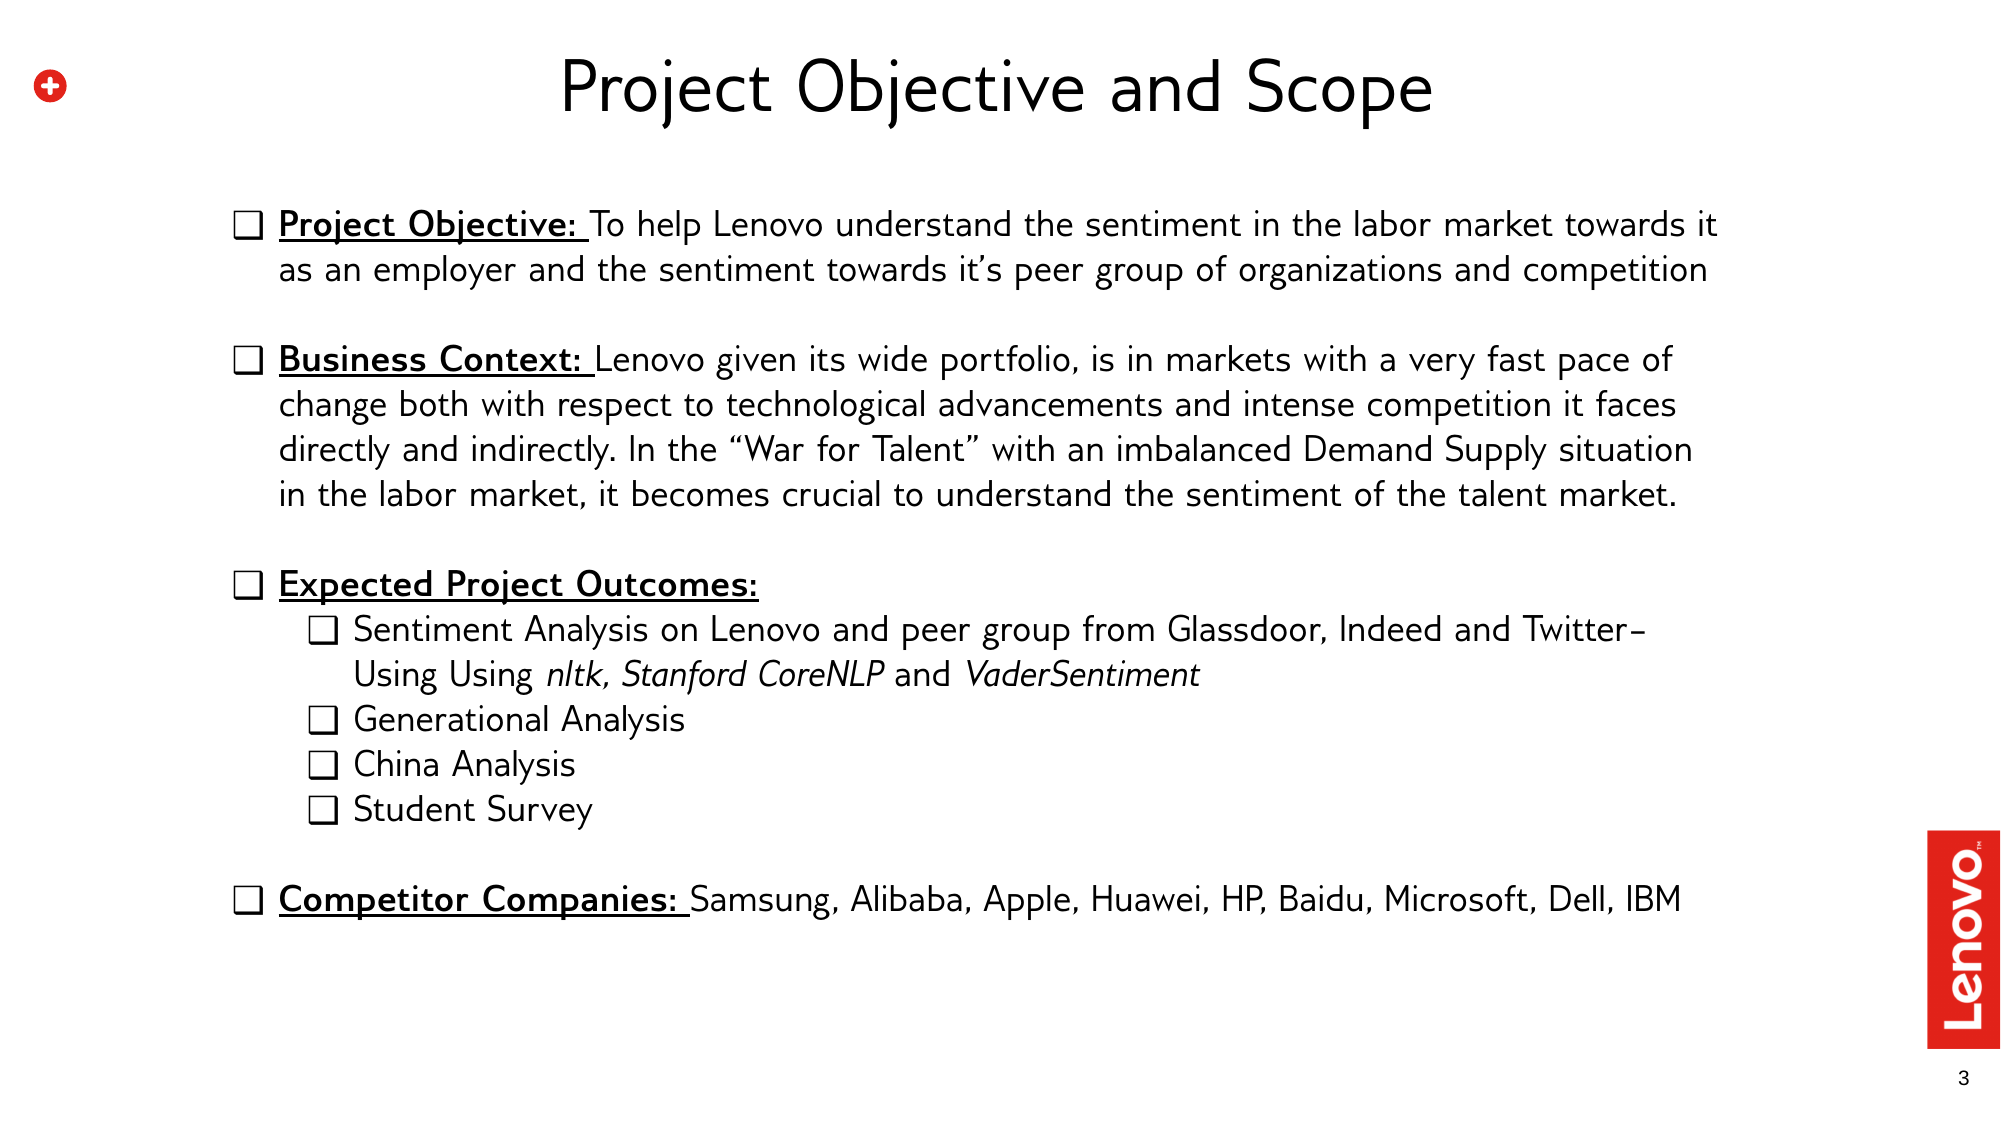

# Project Objective and Scope
Project Objective: To help Lenovo understand the sentiment in the labor market towards it as an employer and the sentiment towards it’s peer group of organizations and competition

Business Context: Lenovo given its wide portfolio, is in markets with a very fast pace of change both with respect to technological advancements and intense competition it faces directly and indirectly. In the “War for Talent” with an imbalanced Demand Supply situation in the labor market, it becomes crucial to understand the sentiment of the talent market.

Expected Project Outcomes:
Sentiment Analysis on Lenovo and peer group from Glassdoor, Indeed and Twitter– Using Using nltk, Stanford CoreNLP and VaderSentiment
Generational Analysis
China Analysis
Student Survey

Competitor Companies: Samsung, Alibaba, Apple, Huawei, HP, Baidu, Microsoft, Dell, IBM